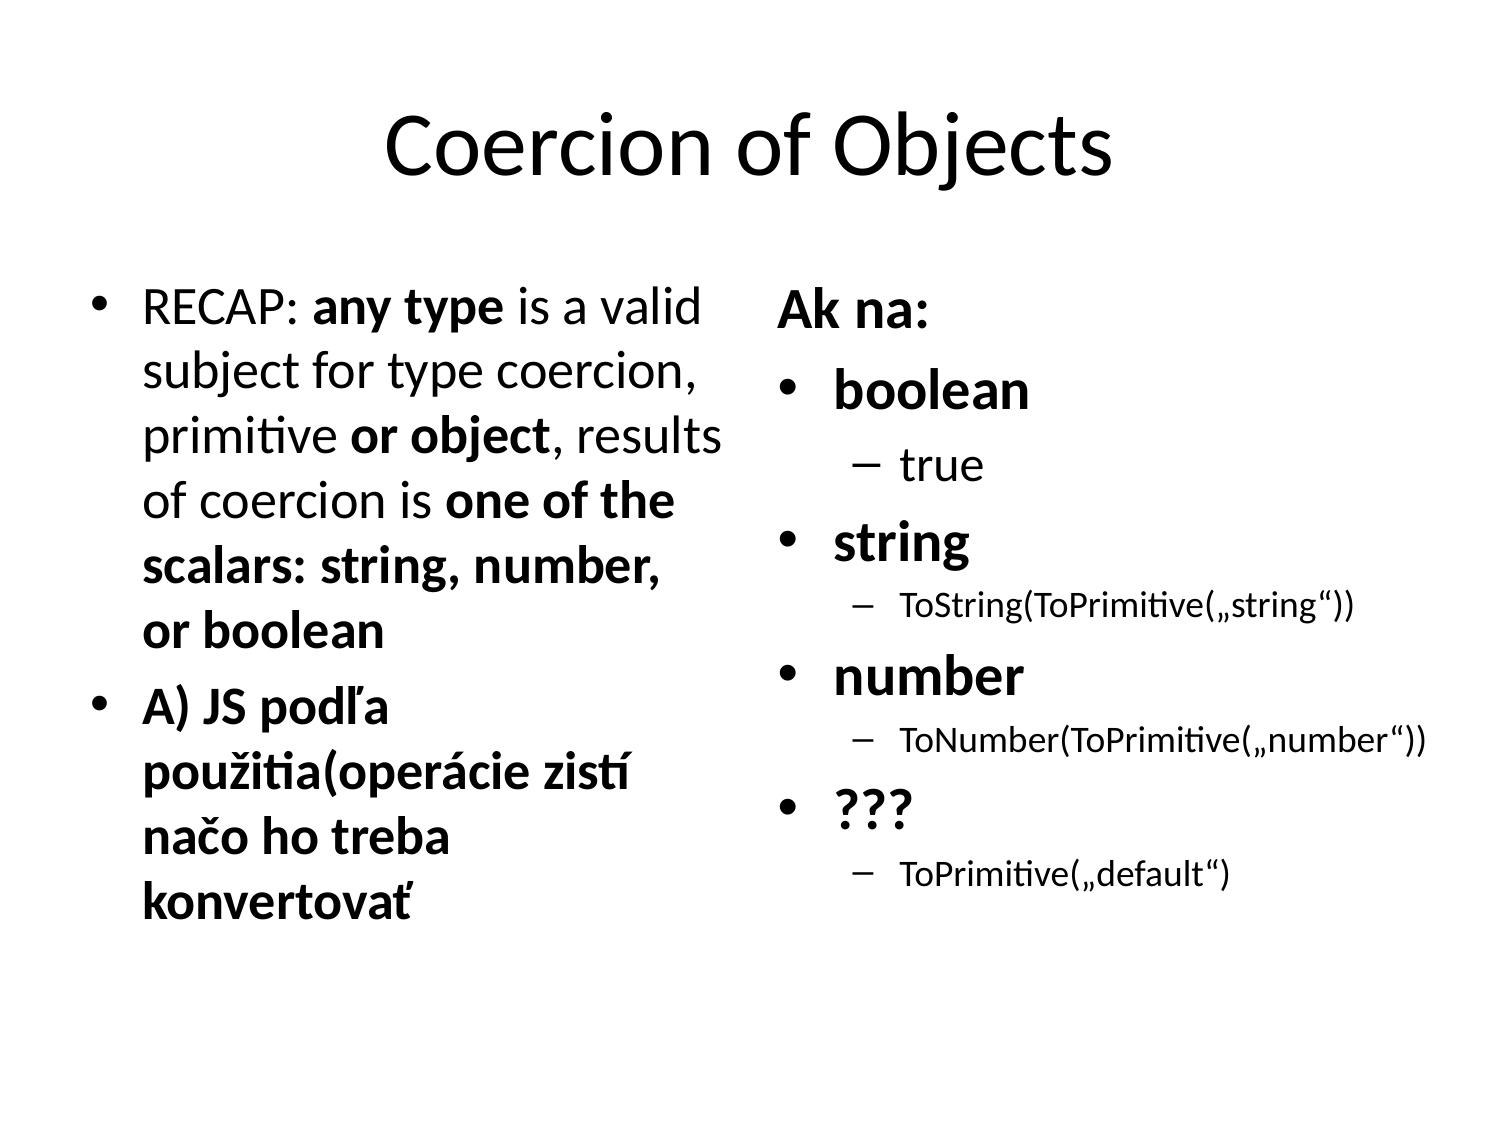

# Coercion of Objects
RECAP: any type is a valid subject for type coercion, primitive or object, results of coercion is one of the scalars: string, number, or boolean
A) JS podľa použitia(operácie zistí načo ho treba konvertovať
Ak na:
boolean
true
string
ToString(ToPrimitive(„string“))
number
ToNumber(ToPrimitive(„number“))
???
ToPrimitive(„default“)